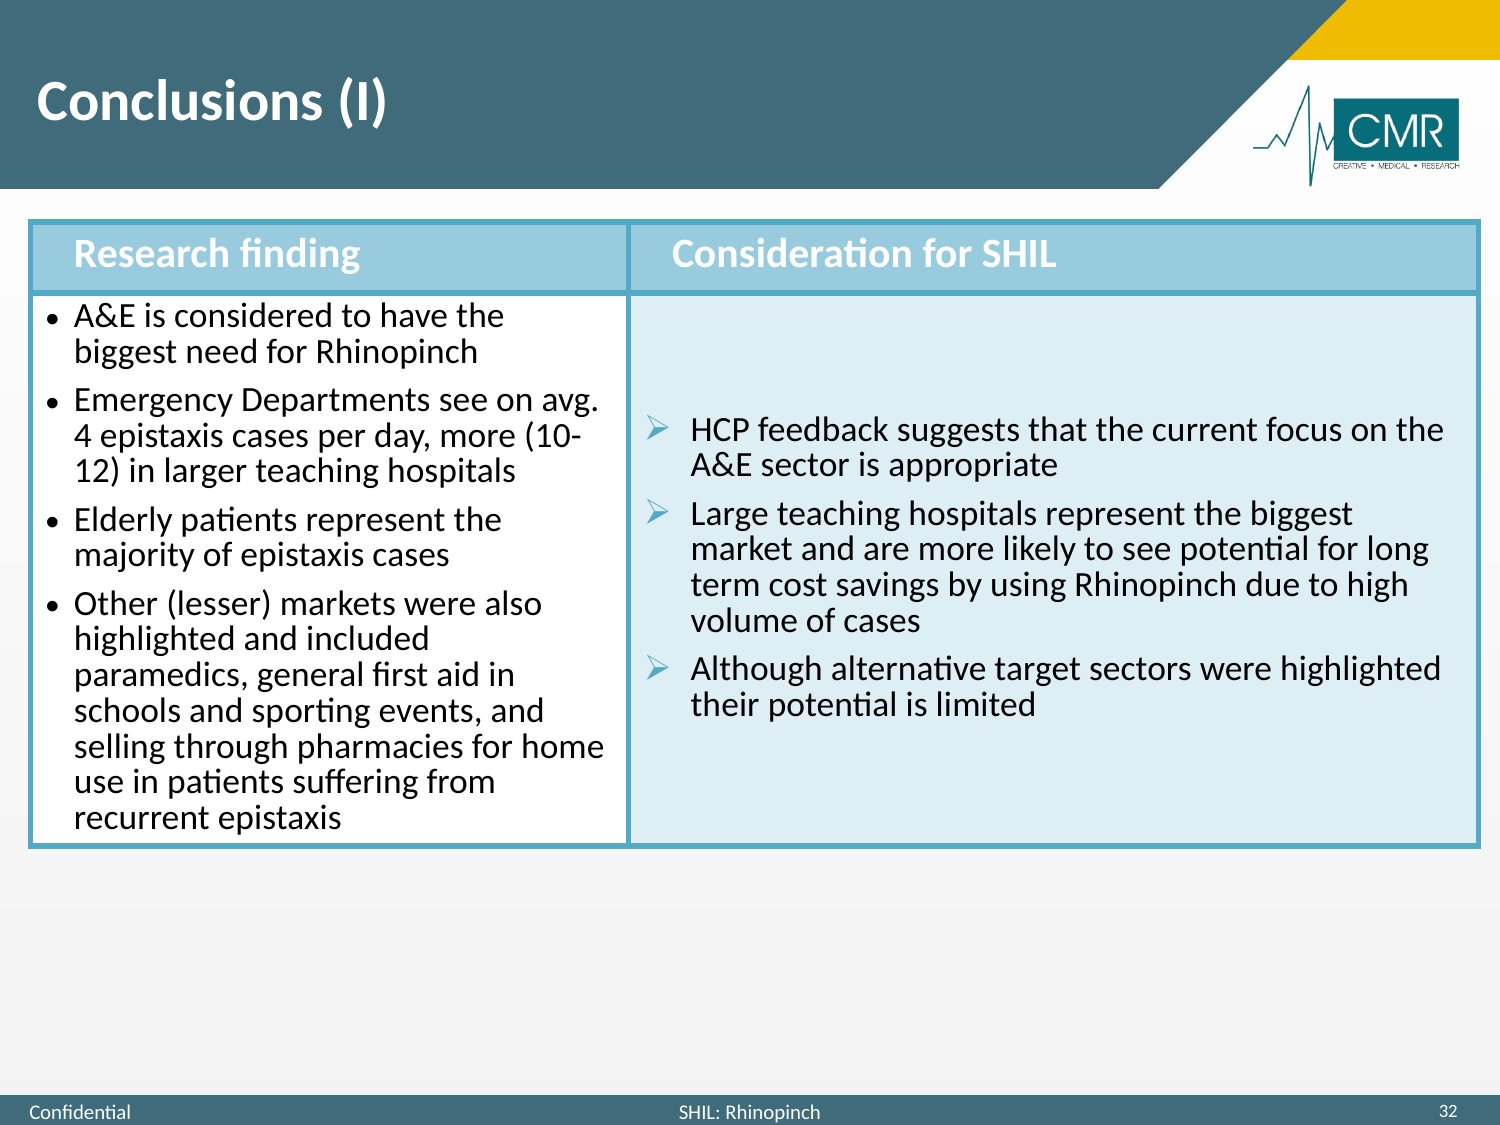

# Conclusions (I)
| Research finding | Consideration for SHIL |
| --- | --- |
| A&E is considered to have the biggest need for Rhinopinch Emergency Departments see on avg. 4 epistaxis cases per day, more (10-12) in larger teaching hospitals Elderly patients represent the majority of epistaxis cases Other (lesser) markets were also highlighted and included paramedics, general first aid in schools and sporting events, and selling through pharmacies for home use in patients suffering from recurrent epistaxis | HCP feedback suggests that the current focus on the A&E sector is appropriate Large teaching hospitals represent the biggest market and are more likely to see potential for long term cost savings by using Rhinopinch due to high volume of cases Although alternative target sectors were highlighted their potential is limited |
32